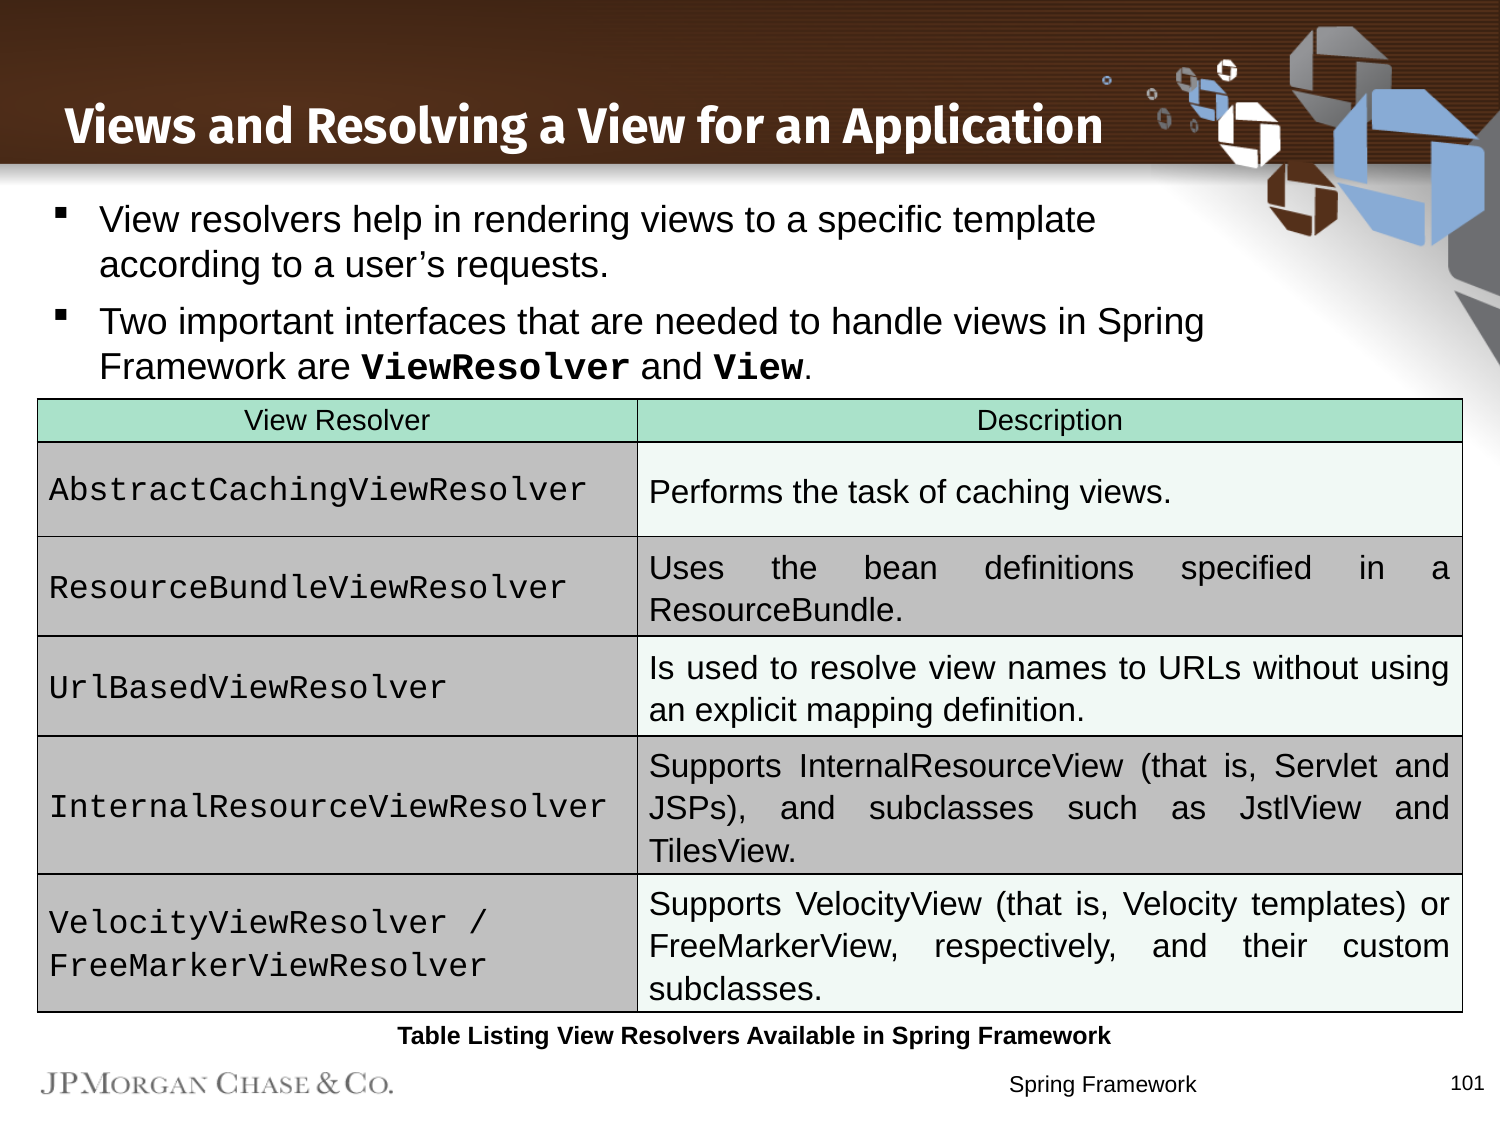

Views and Resolving a View for an Application
View resolvers help in rendering views to a specific template according to a user’s requests.
Two important interfaces that are needed to handle views in Spring Framework are ViewResolver and View.

| View Resolver | Description |
| --- | --- |
| AbstractCachingViewResolver | Performs the task of caching views. |
| ResourceBundleViewResolver | Uses the bean definitions specified in a ResourceBundle. |
| UrlBasedViewResolver | Is used to resolve view names to URLs without using an explicit mapping definition. |
| InternalResourceViewResolver | Supports InternalResourceView (that is, Servlet and JSPs), and subclasses such as JstlView and TilesView. |
| VelocityViewResolver / FreeMarkerViewResolver | Supports VelocityView (that is, Velocity templates) or FreeMarkerView, respectively, and their custom subclasses. |
Table Listing View Resolvers Available in Spring Framework
Spring Framework
101